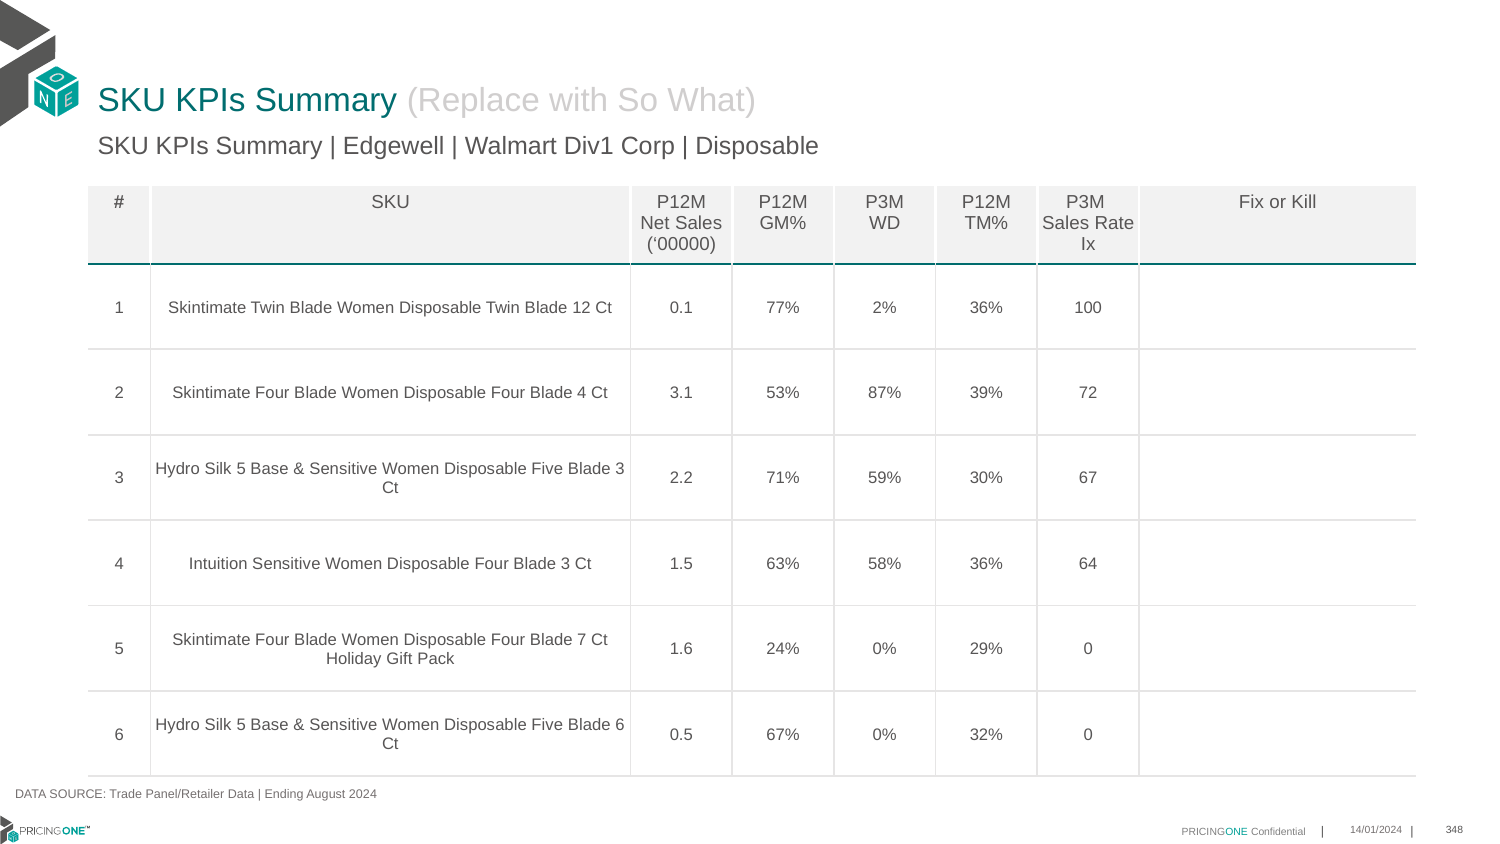

# SKU KPIs Summary (Replace with So What)
SKU KPIs Summary | Edgewell | Walmart Div1 Corp | Disposable
| # | SKU | P12M Net Sales (‘00000) | P12M GM% | P3M WD | P12M TM% | P3M Sales Rate Ix | Fix or Kill |
| --- | --- | --- | --- | --- | --- | --- | --- |
| 1 | Skintimate Twin Blade Women Disposable Twin Blade 12 Ct | 0.1 | 77% | 2% | 36% | 100 |  |
| 2 | Skintimate Four Blade Women Disposable Four Blade 4 Ct | 3.1 | 53% | 87% | 39% | 72 |  |
| 3 | Hydro Silk 5 Base & Sensitive Women Disposable Five Blade 3 Ct | 2.2 | 71% | 59% | 30% | 67 |  |
| 4 | Intuition Sensitive Women Disposable Four Blade 3 Ct | 1.5 | 63% | 58% | 36% | 64 |  |
| 5 | Skintimate Four Blade Women Disposable Four Blade 7 Ct Holiday Gift Pack | 1.6 | 24% | 0% | 29% | 0 |  |
| 6 | Hydro Silk 5 Base & Sensitive Women Disposable Five Blade 6 Ct | 0.5 | 67% | 0% | 32% | 0 |  |
DATA SOURCE: Trade Panel/Retailer Data | Ending August 2024

14/01/2024
348